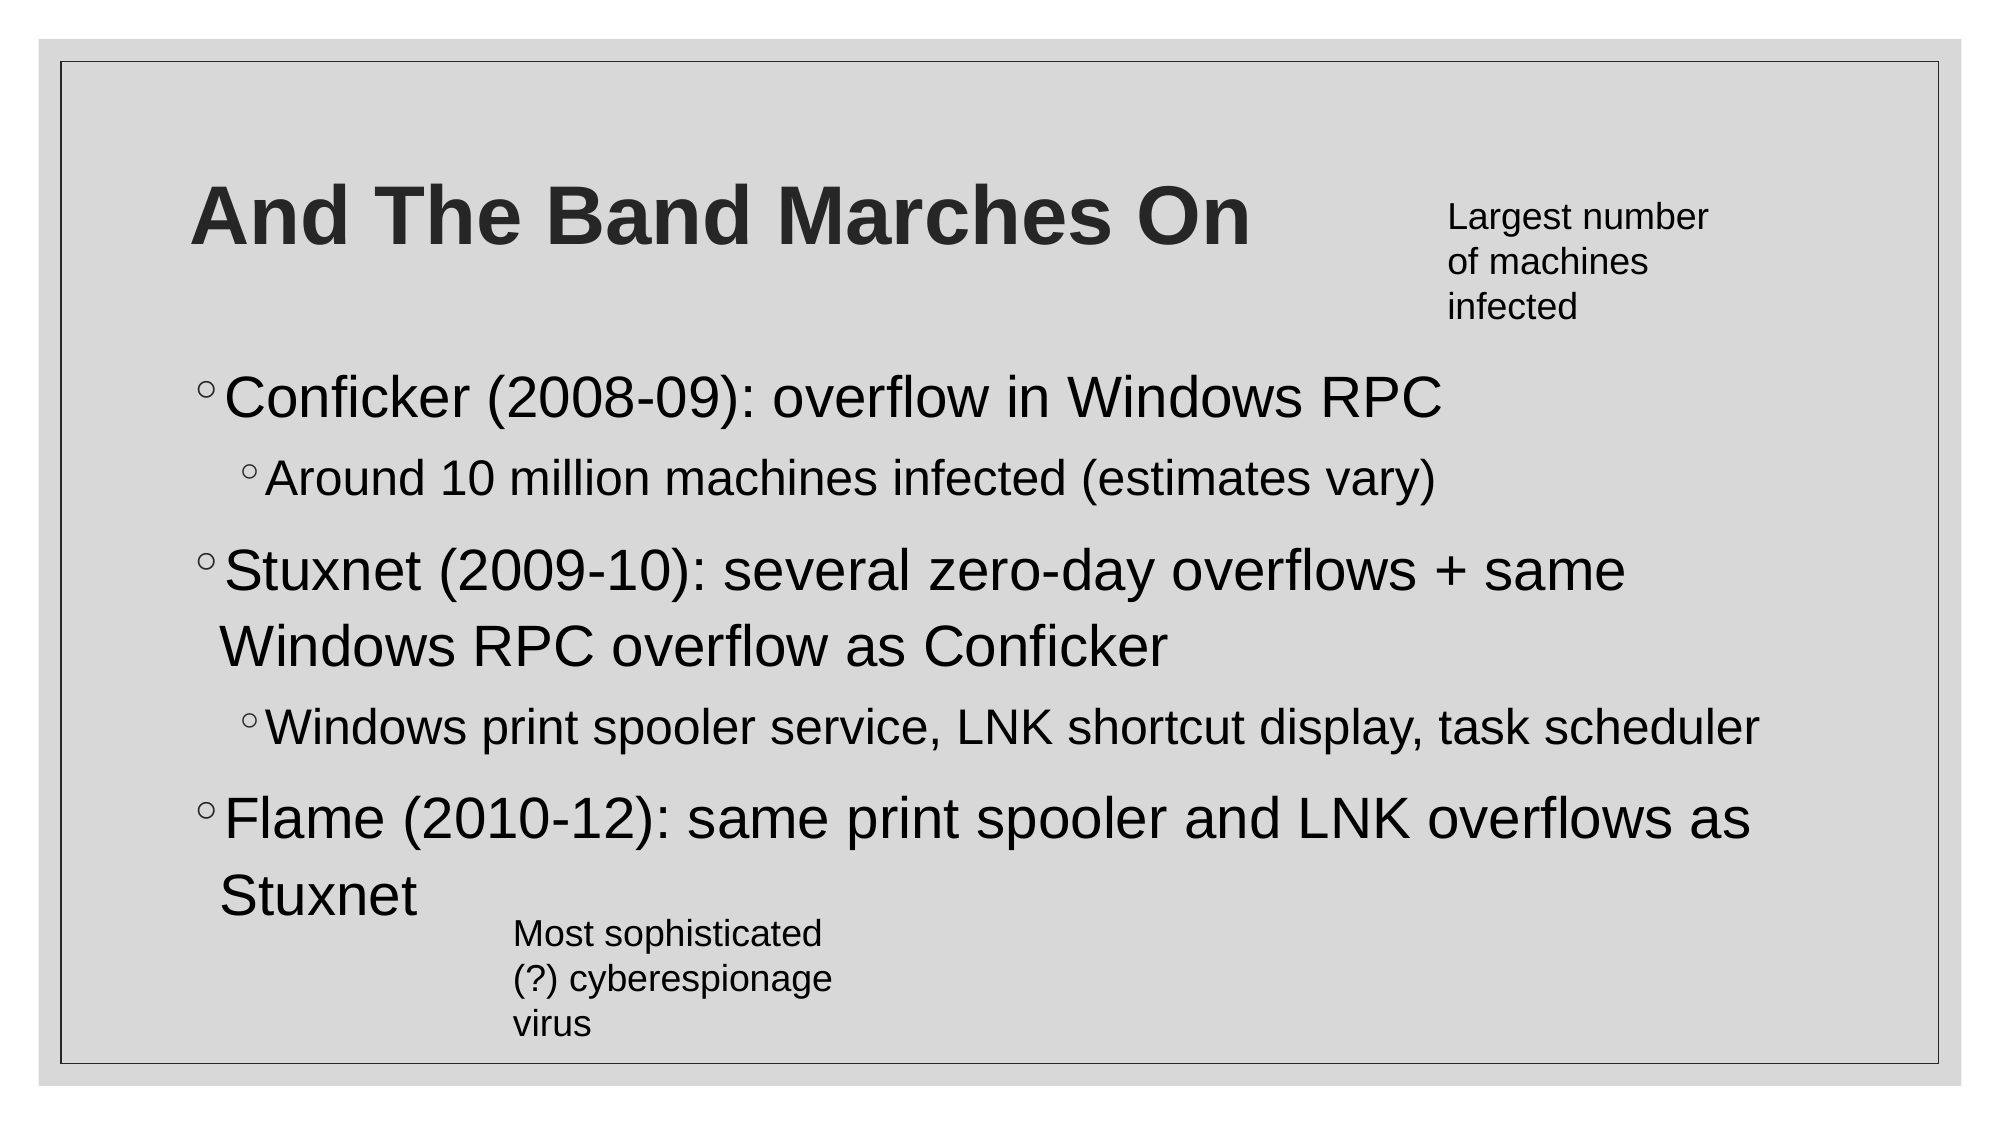

# And The Band Marches On
Largest number of machines infected
Conficker (2008-09): overflow in Windows RPC
Around 10 million machines infected (estimates vary)
Stuxnet (2009-10): several zero-day overflows + same Windows RPC overflow as Conficker
Windows print spooler service, LNK shortcut display, task scheduler
Flame (2010-12): same print spooler and LNK overflows as Stuxnet
Most sophisticated (?) cyberespionage virus